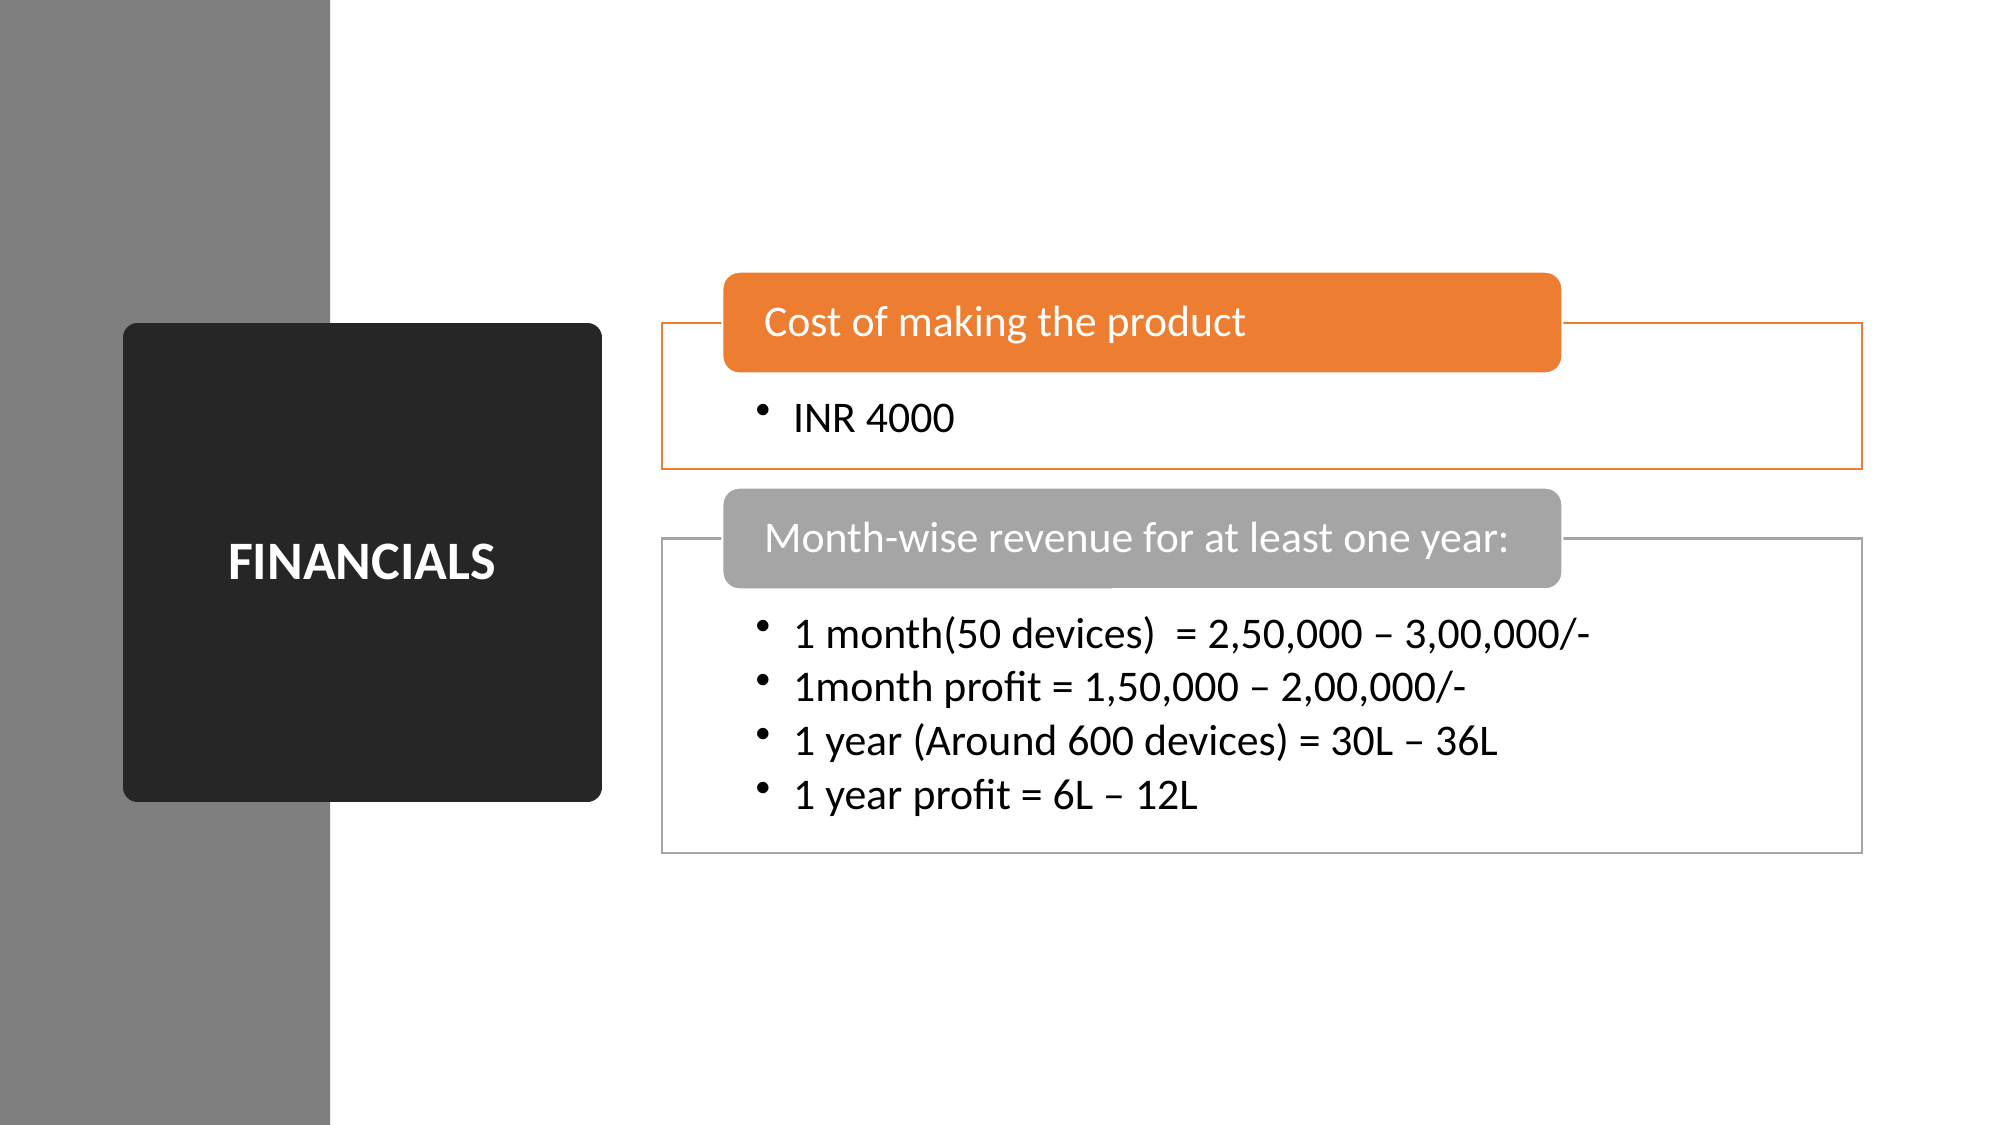

INR 4000
Cost of making the product
1 month(50 devices)  = 2,50,000 – 3,00,000/-
1month profit = 1,50,000 – 2,00,000/-
1 year (Around 600 devices) = 30L – 36L
1 year profit = 6L – 12L
Month-wise revenue for at least one year:
# FINANCIALS